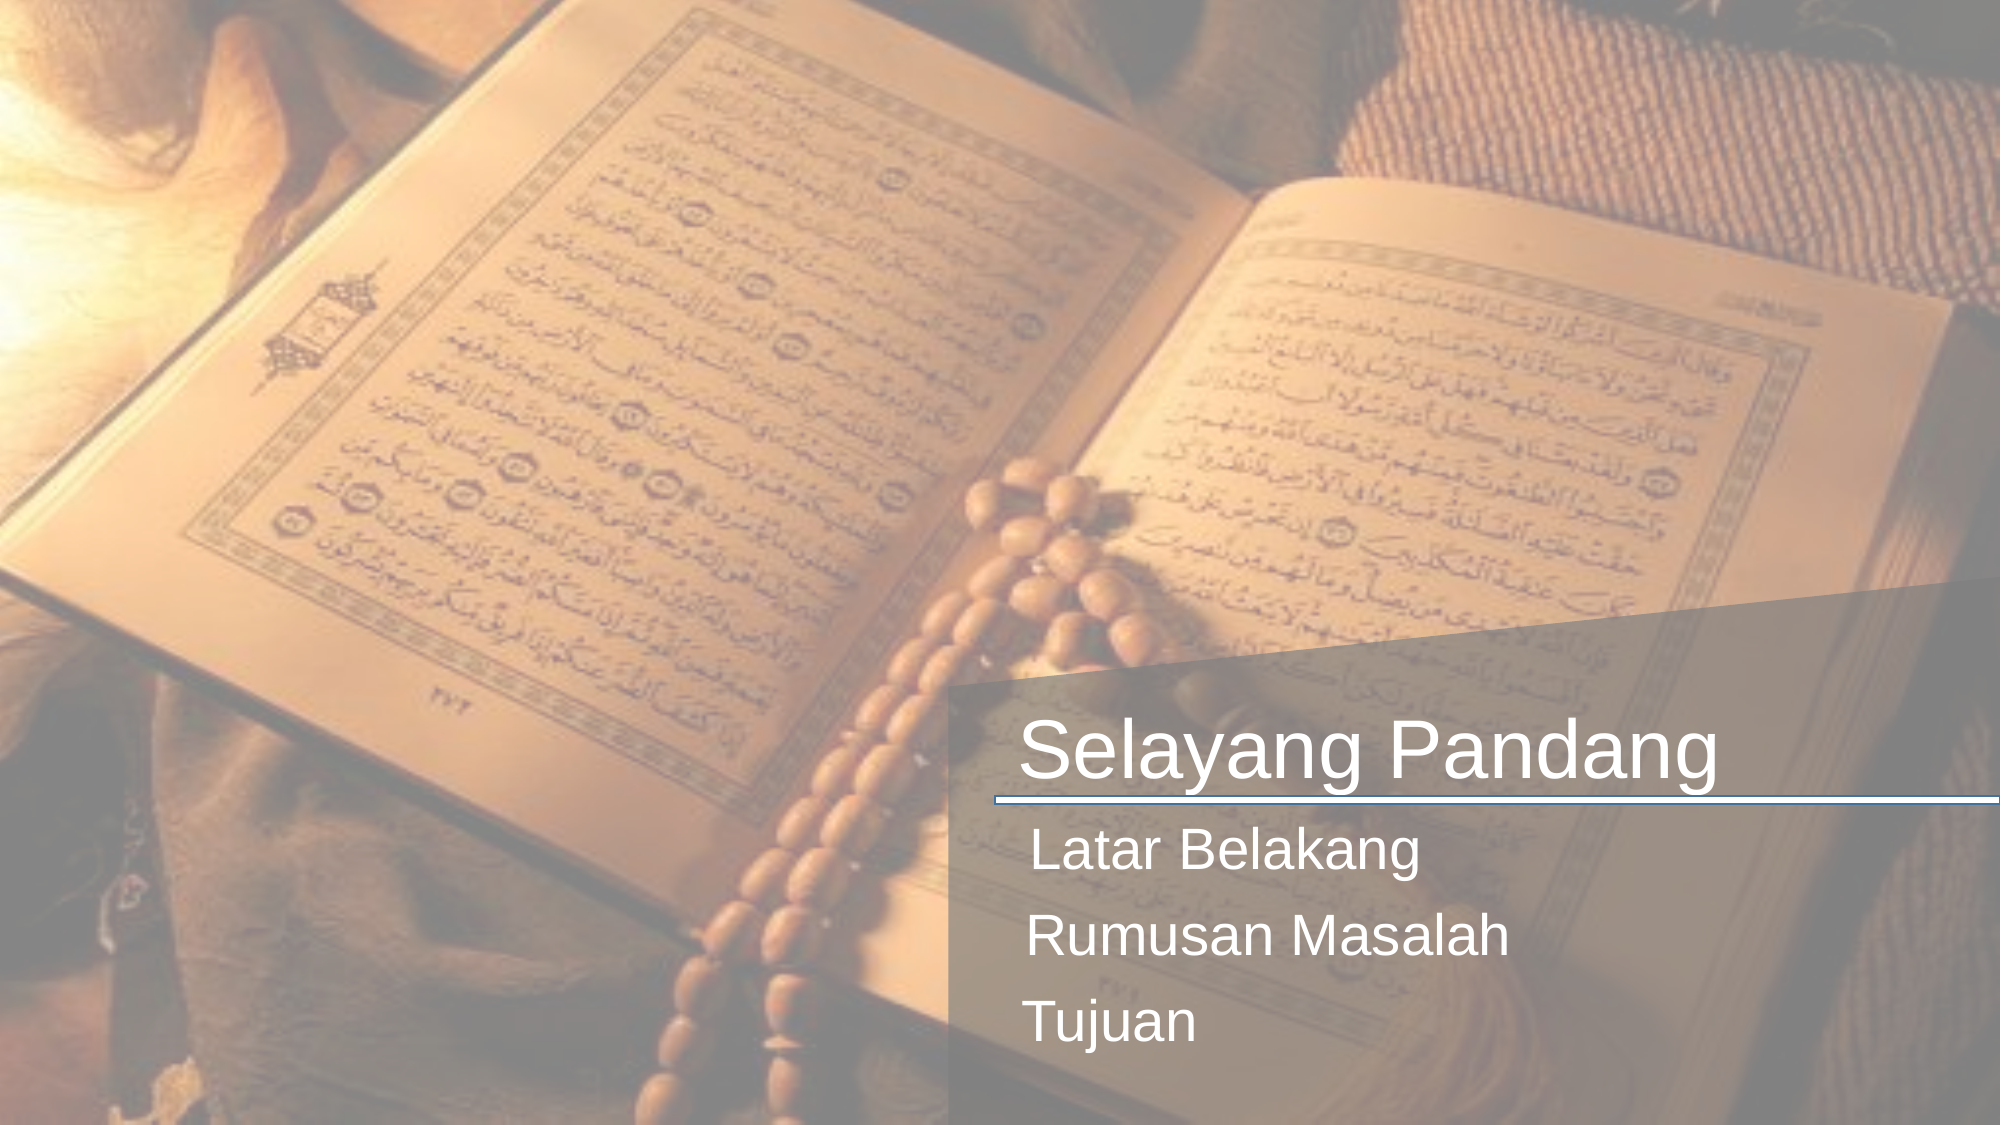

Selayang Pandang

Latar Belakang
Rumusan Masalah
Tujuan